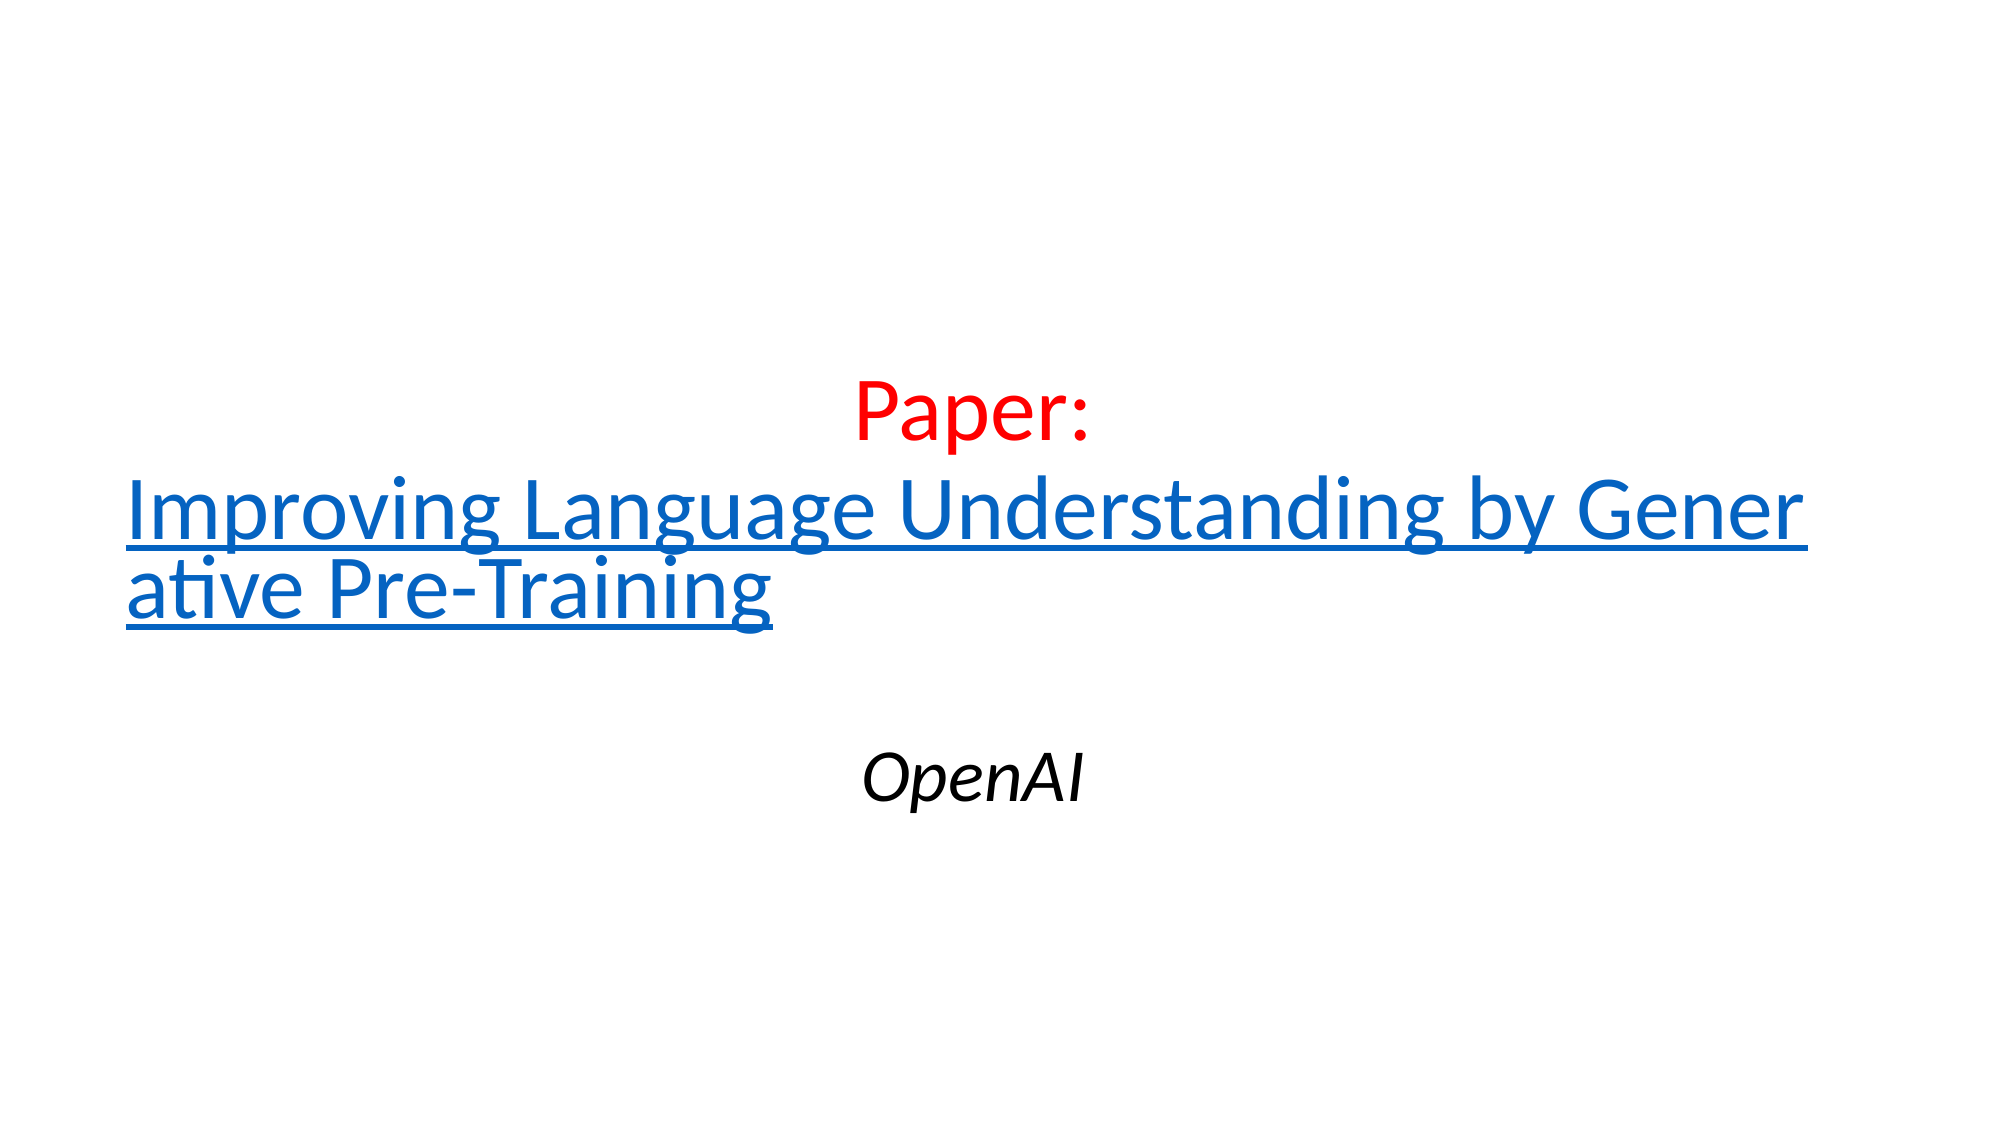

# Paper: Improving Language Understanding by Generative Pre-Training OpenAI